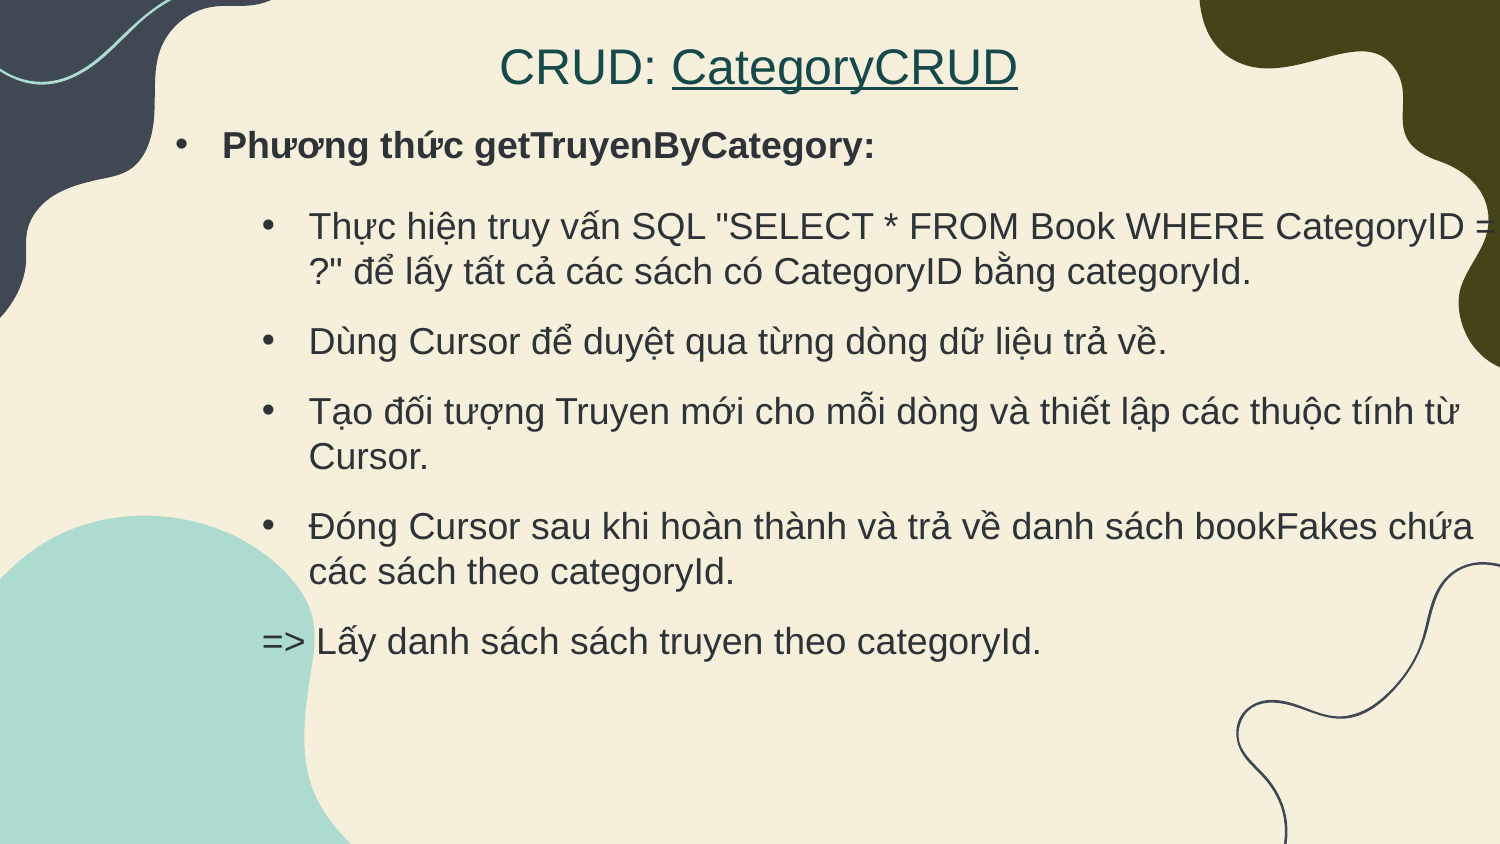

# CRUD: CategoryCRUD
Phương thức getTruyenByCategory:
Thực hiện truy vấn SQL "SELECT * FROM Book WHERE CategoryID = ?" để lấy tất cả các sách có CategoryID bằng categoryId.
Dùng Cursor để duyệt qua từng dòng dữ liệu trả về.
Tạo đối tượng Truyen mới cho mỗi dòng và thiết lập các thuộc tính từ Cursor.
Đóng Cursor sau khi hoàn thành và trả về danh sách bookFakes chứa các sách theo categoryId.
=> Lấy danh sách sách truyen theo categoryId.